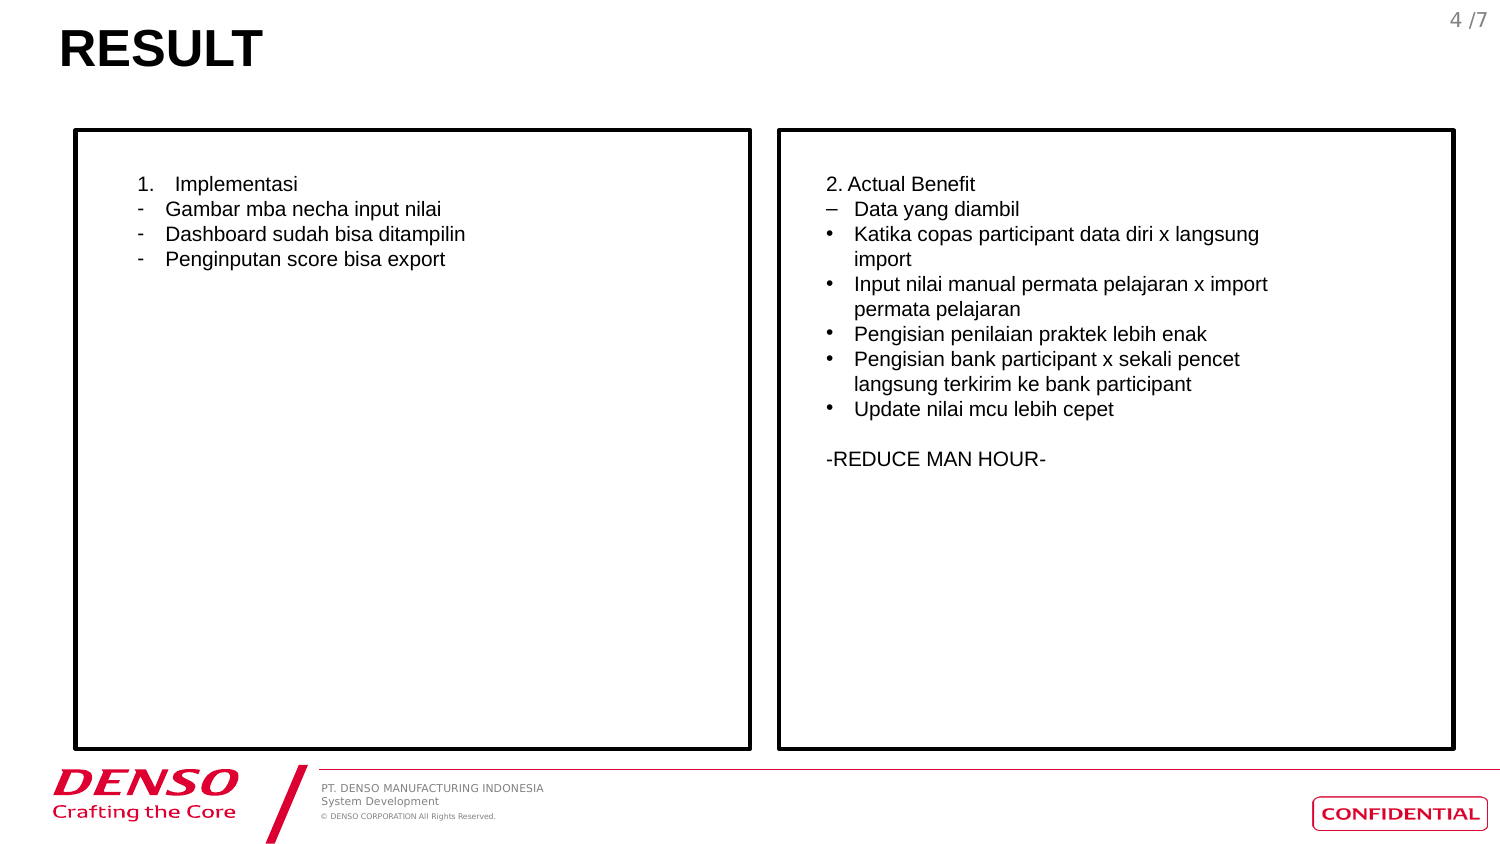

# RESULT

2. Actual Benefit
Data yang diambil
Katika copas participant data diri x langsung import
Input nilai manual permata pelajaran x import permata pelajaran
Pengisian penilaian praktek lebih enak
Pengisian bank participant x sekali pencet langsung terkirim ke bank participant
Update nilai mcu lebih cepet

-REDUCE MAN HOUR-
Implementasi
Gambar mba necha input nilai
Dashboard sudah bisa ditampilin
Penginputan score bisa export